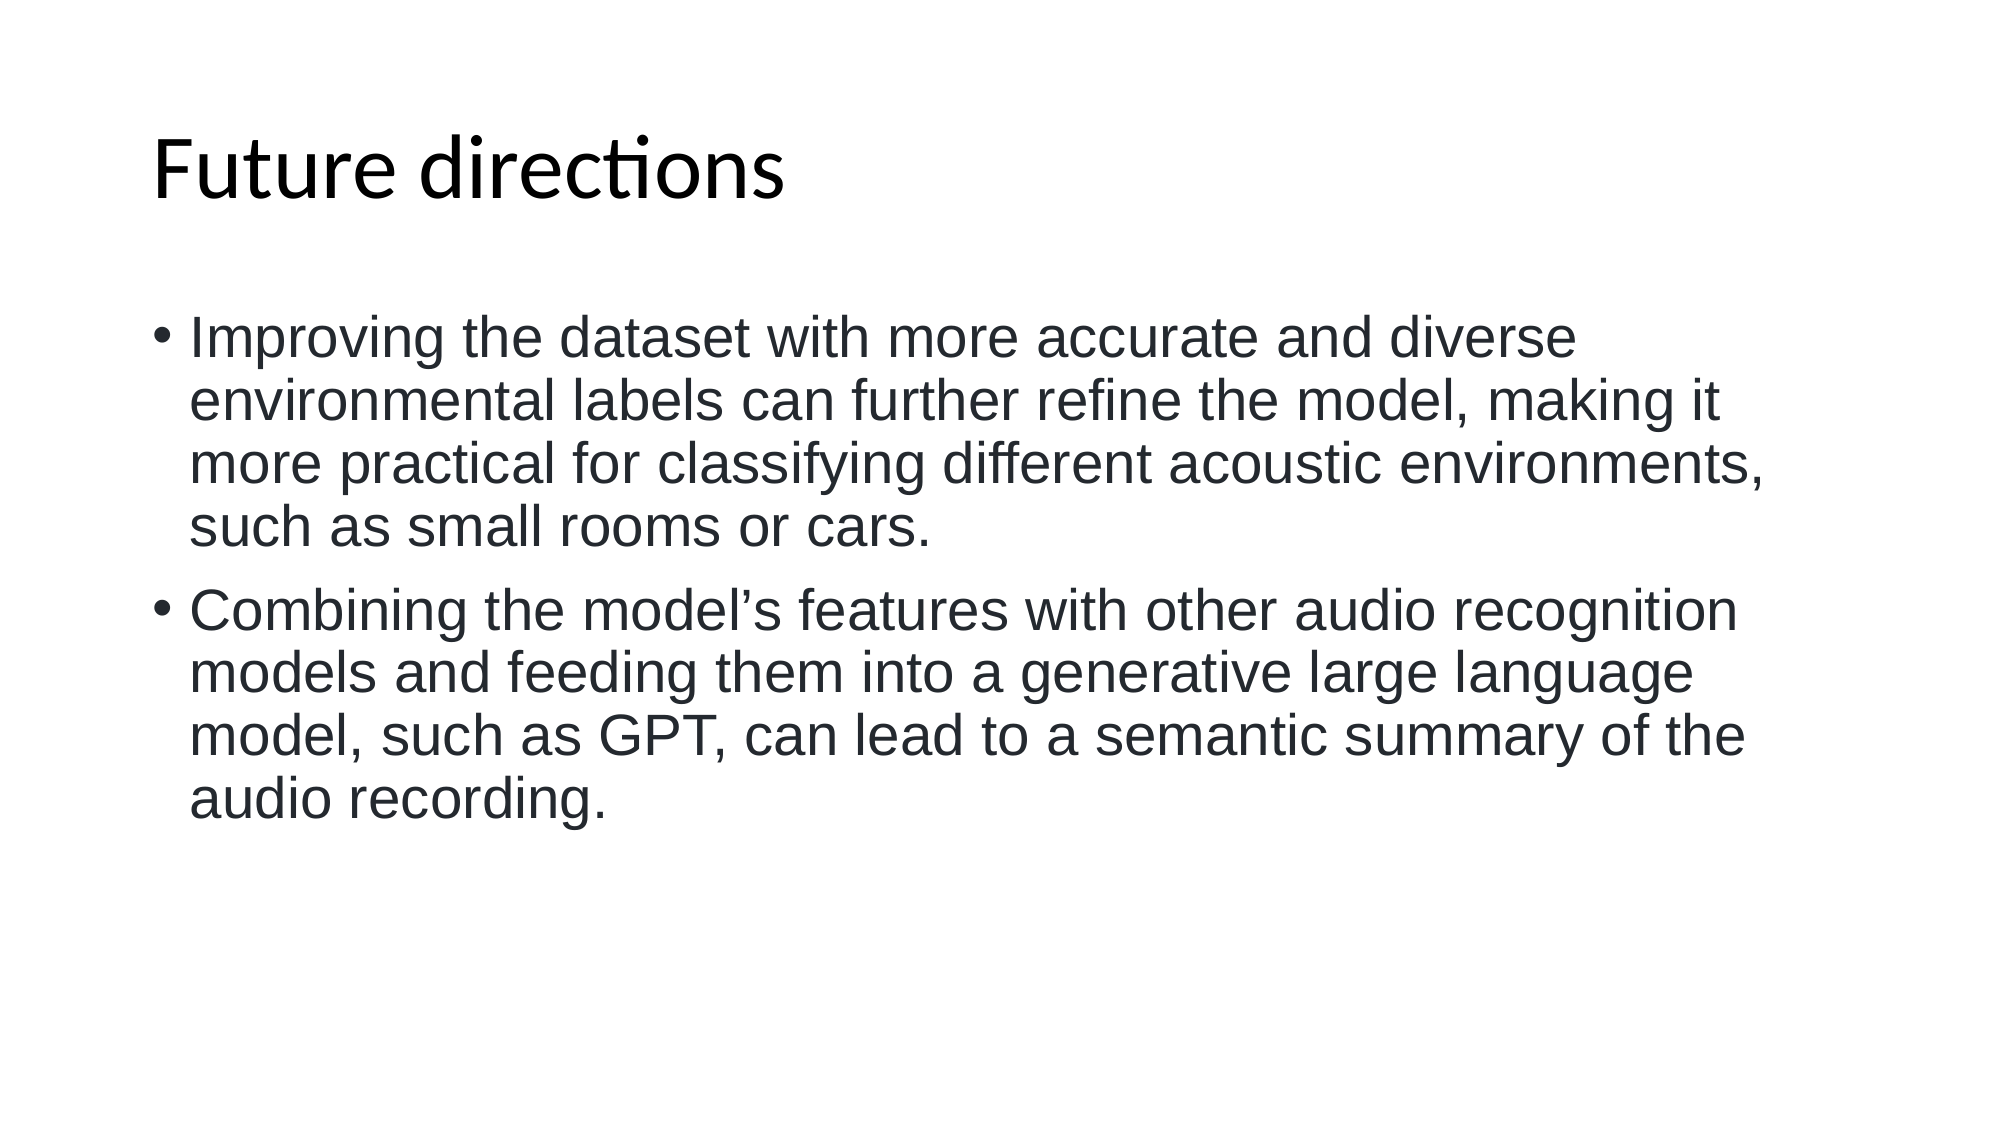

# Future directions
Improving the dataset with more accurate and diverse environmental labels can further refine the model, making it more practical for classifying different acoustic environments, such as small rooms or cars.
Combining the model’s features with other audio recognition models and feeding them into a generative large language model, such as GPT, can lead to a semantic summary of the audio recording.